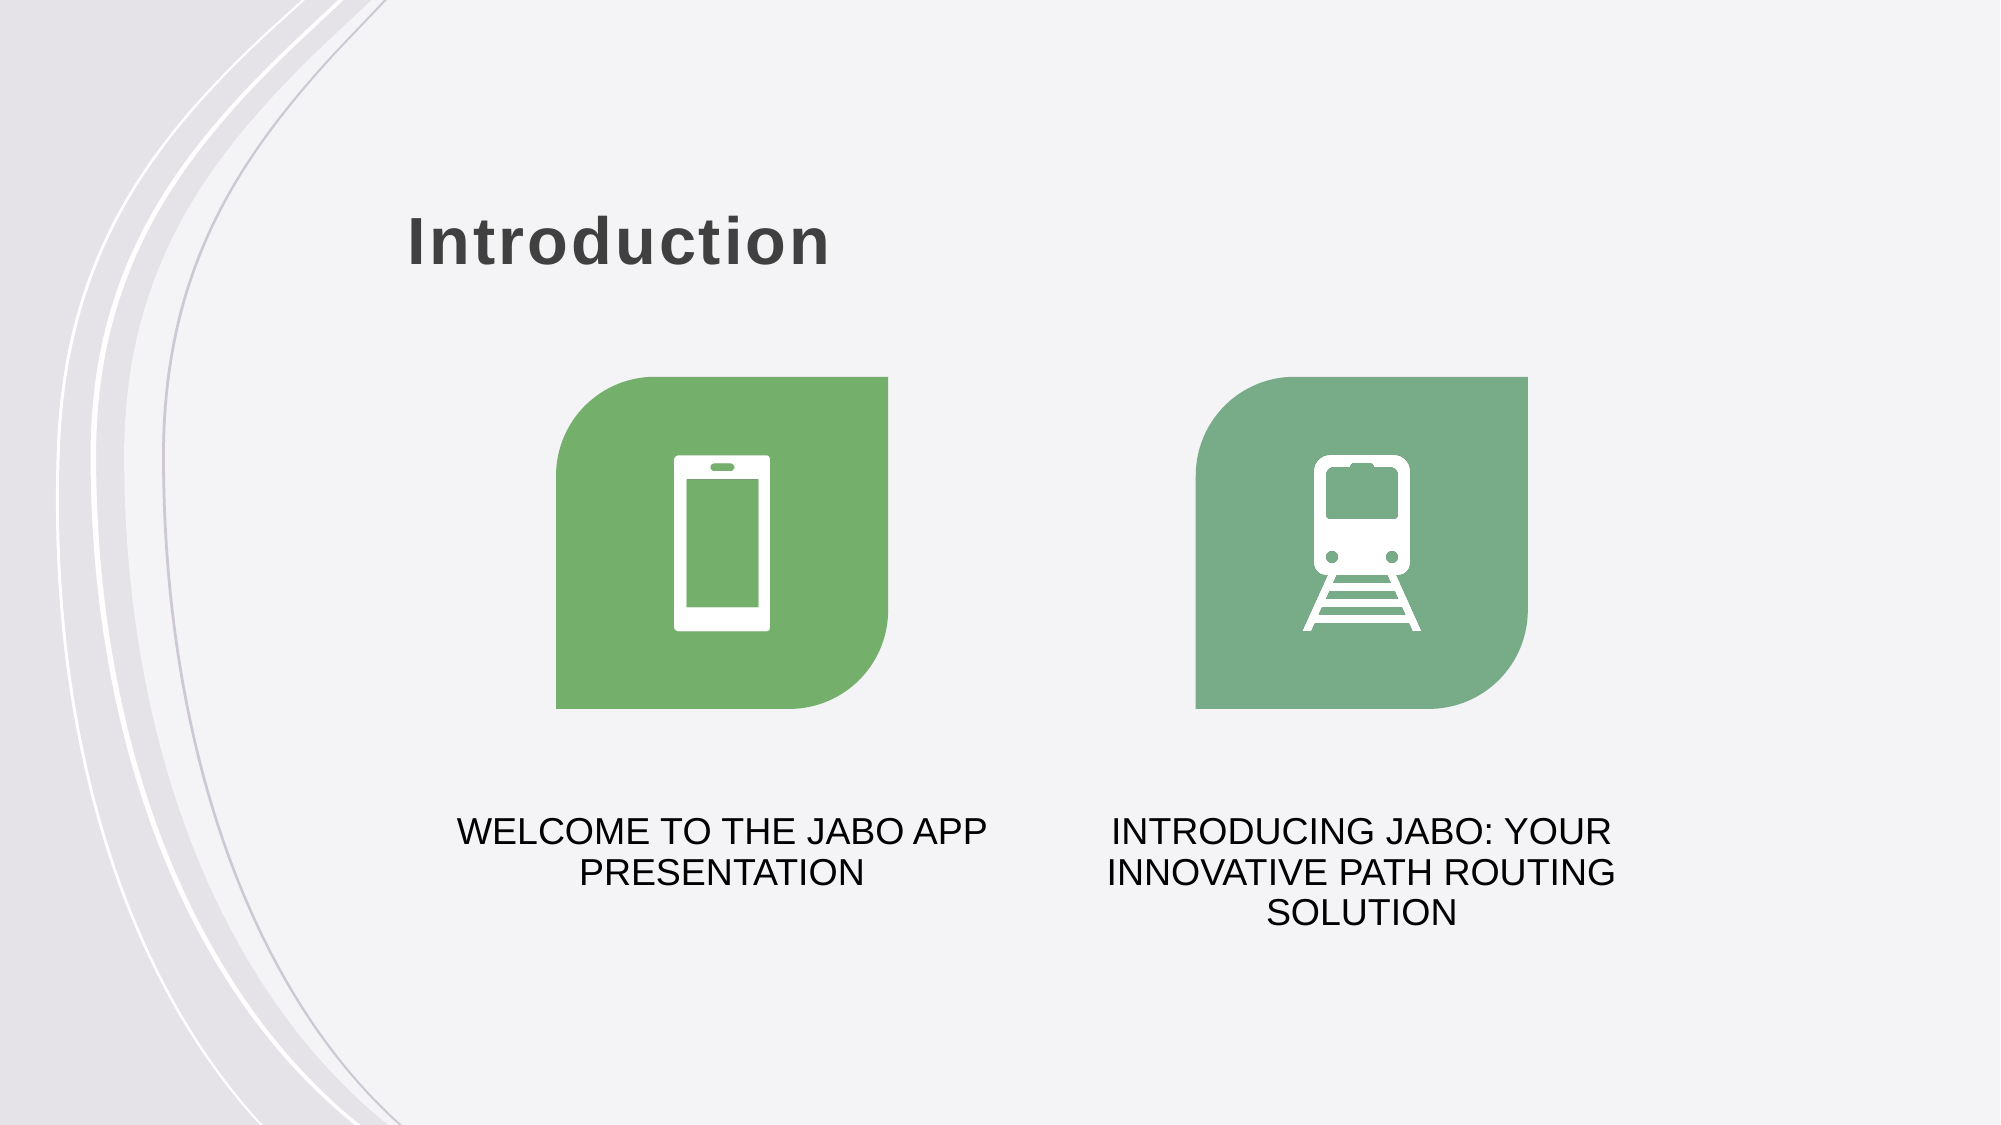

# Introduction
Welcome to the Jabo App Presentation
Introducing Jabo: Your Innovative Path Routing Solution